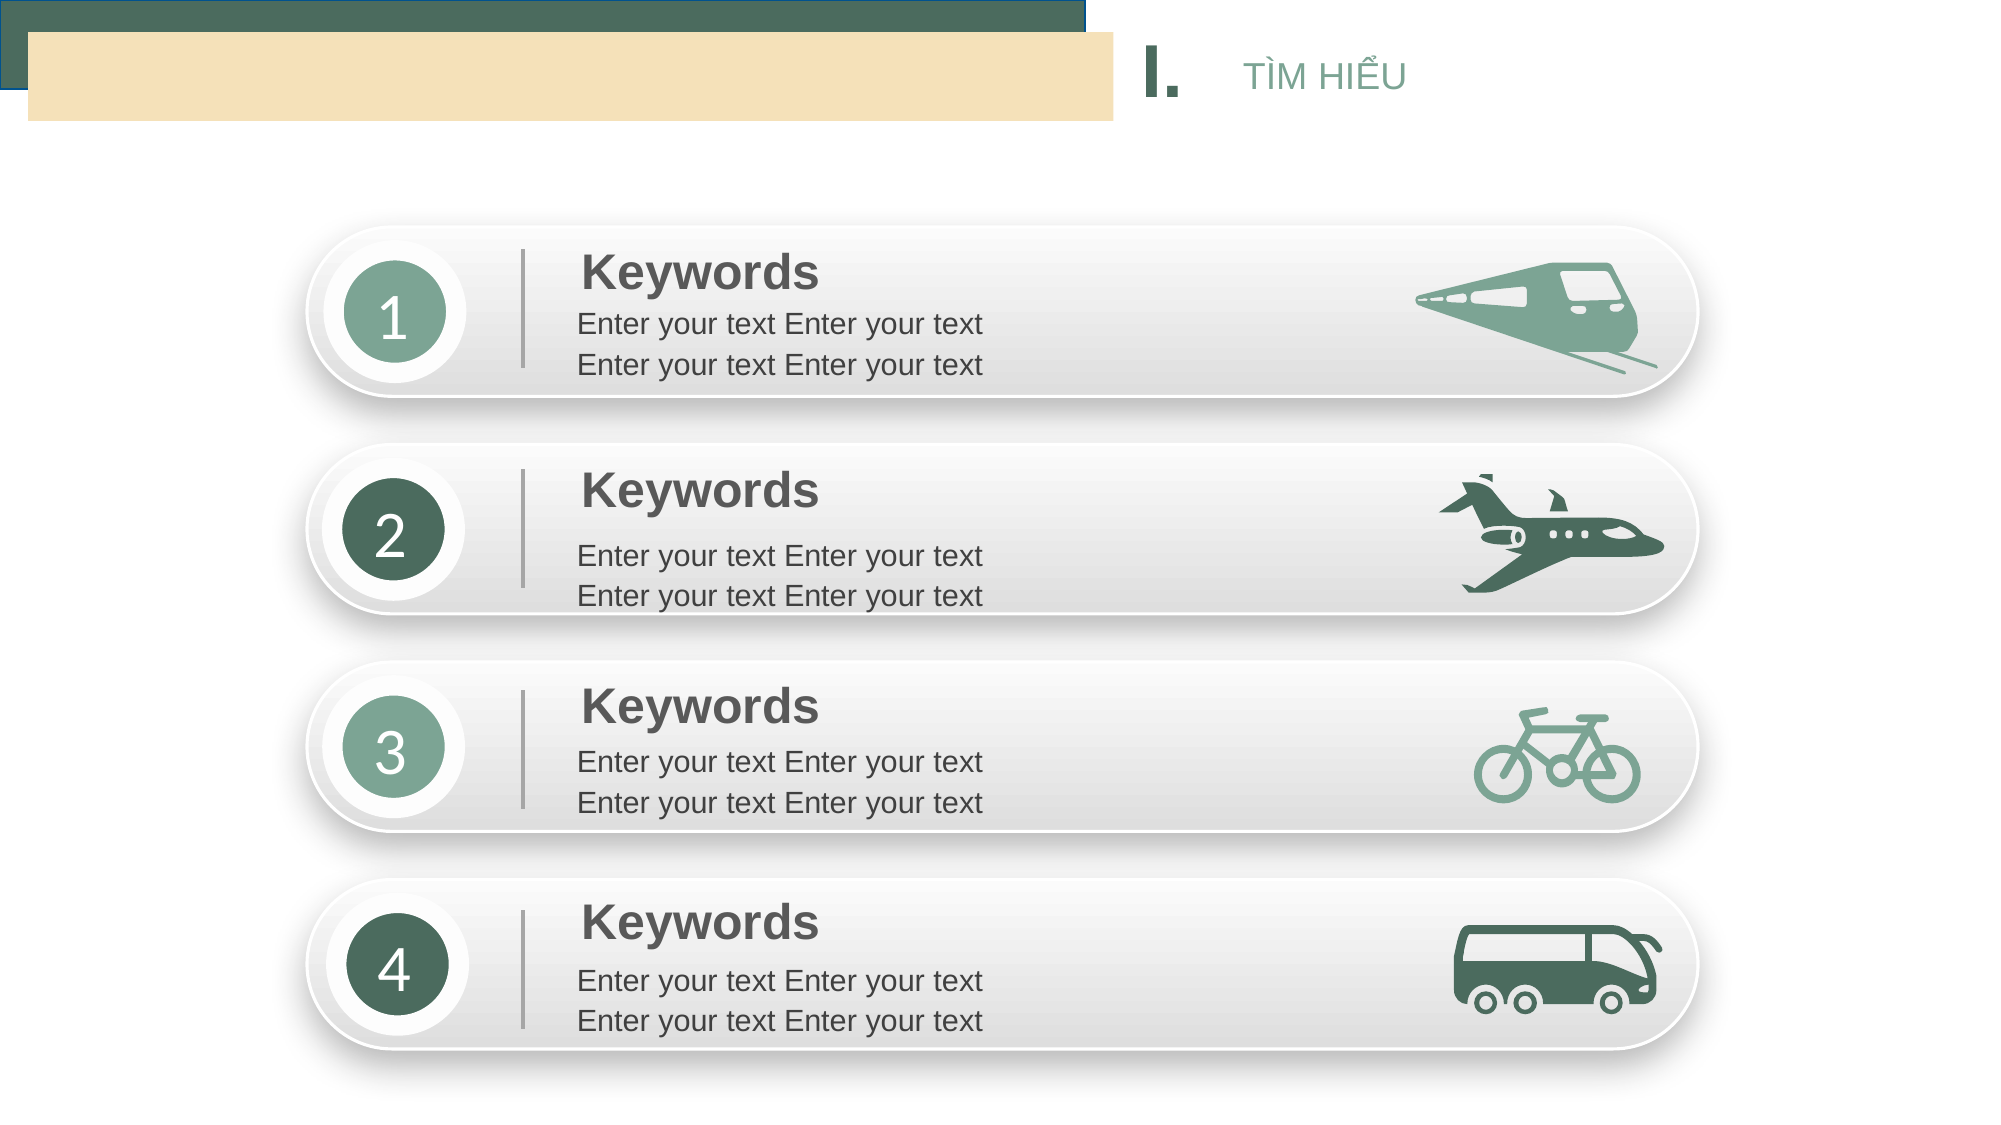

I.

TÌM HIỂU

Keywords

1
Enter your text Enter your text
Enter your text Enter your text

Keywords

2
Enter your text Enter your text
Enter your text Enter your text

Keywords

3

Enter your text Enter your text
Enter your text Enter your text

Keywords

4

Enter your text Enter your text
Enter your text Enter your text